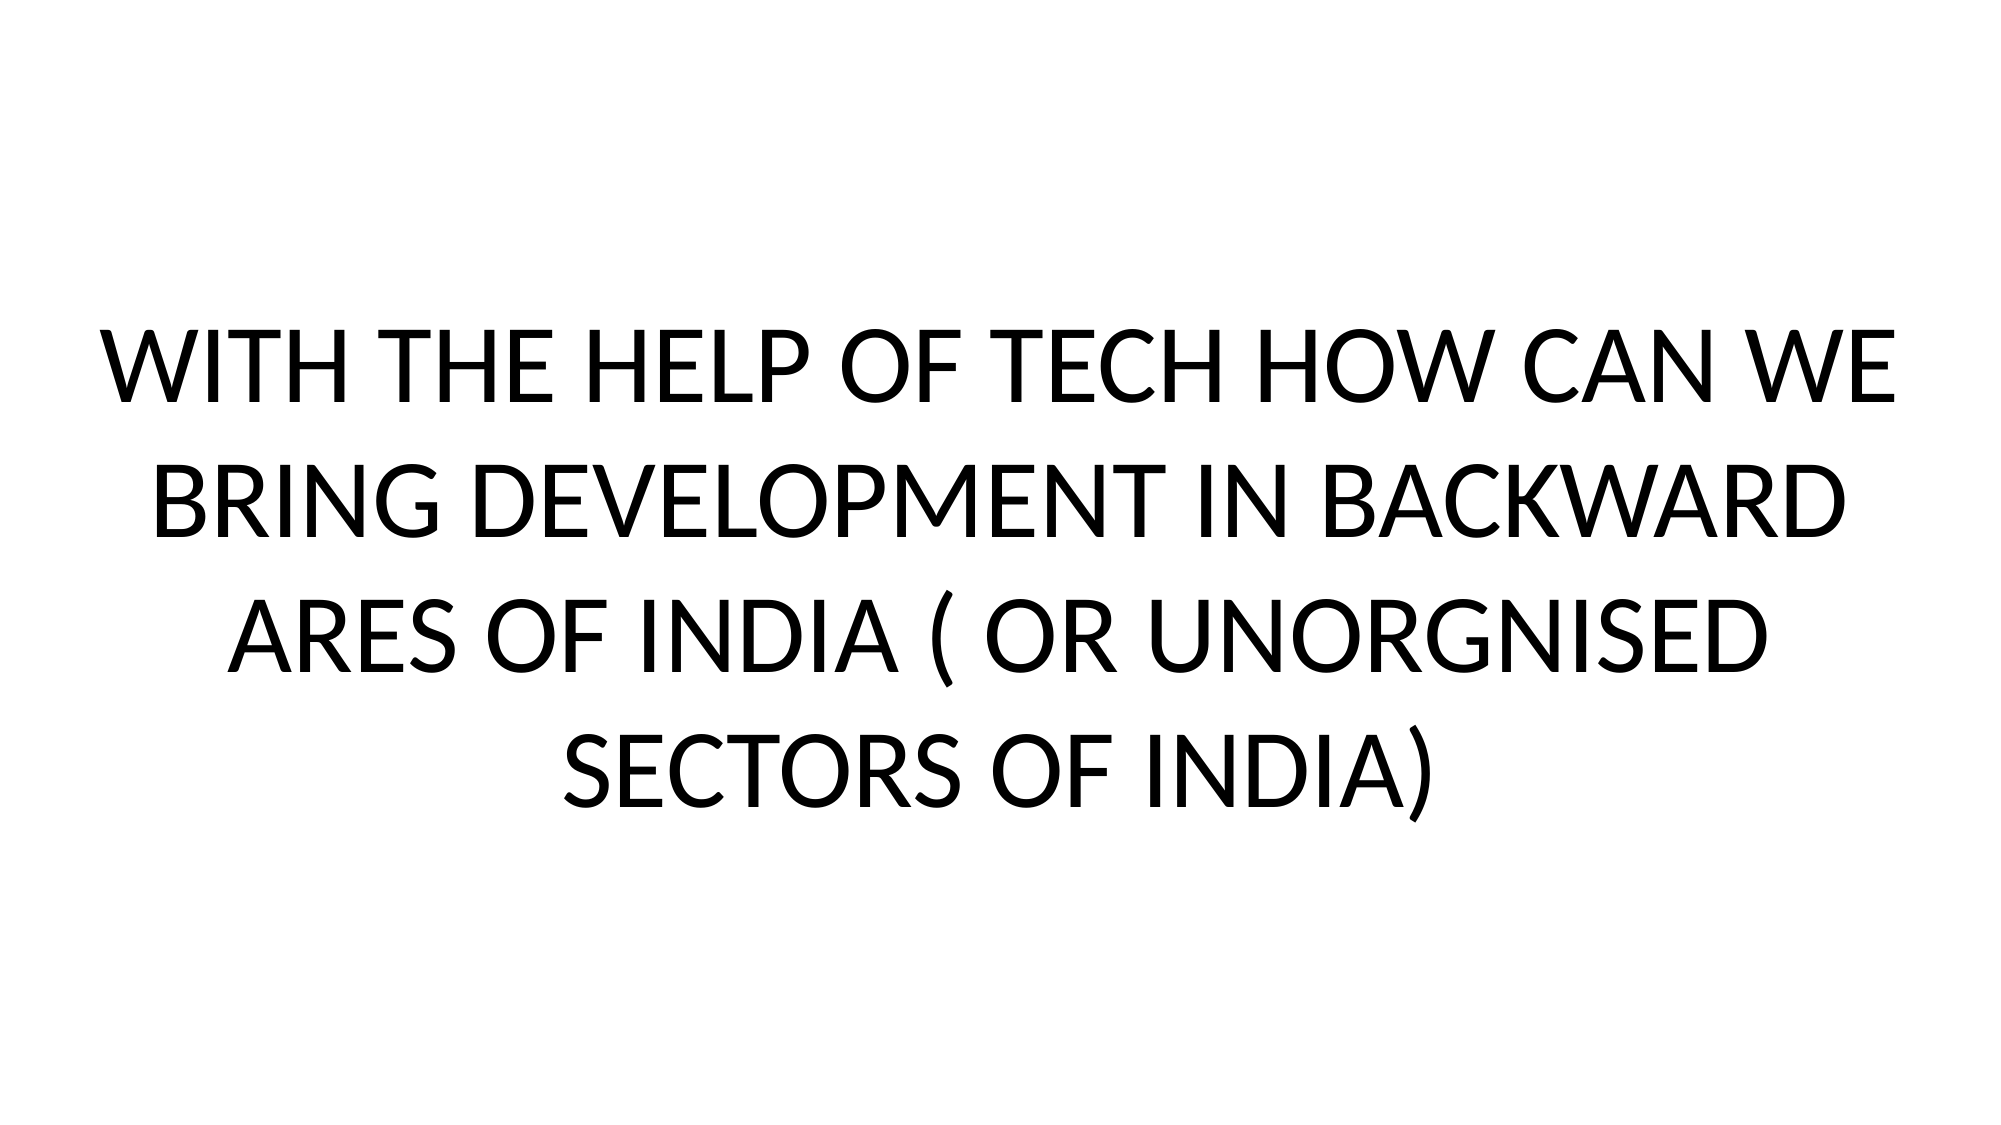

WITH THE HELP OF TECH HOW CAN WE BRING DEVELOPMENT IN BACKWARD ARES OF INDIA ( OR UNORGNISED SECTORS OF INDIA)